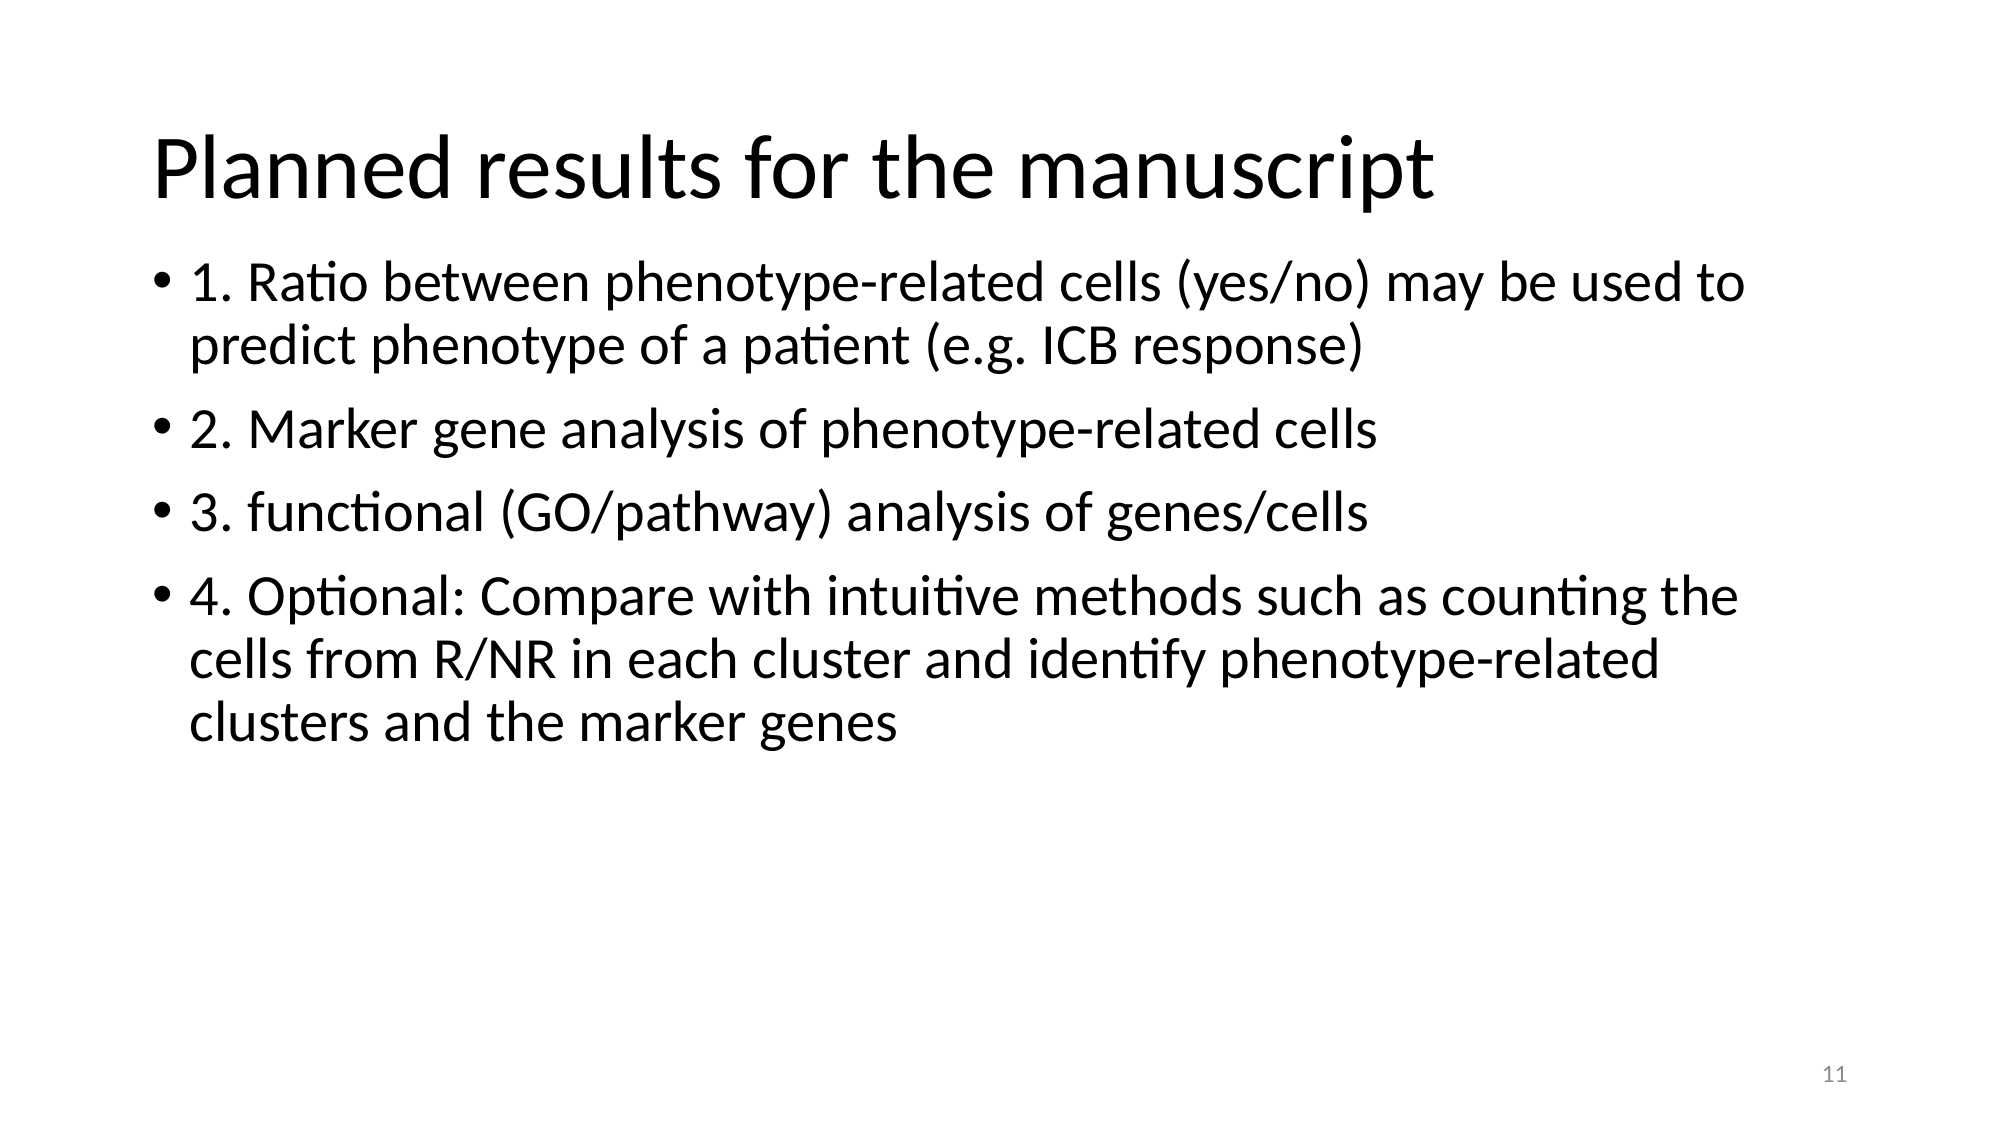

# Planned results for the manuscript
1. Ratio between phenotype-related cells (yes/no) may be used to predict phenotype of a patient (e.g. ICB response)
2. Marker gene analysis of phenotype-related cells
3. functional (GO/pathway) analysis of genes/cells
4. Optional: Compare with intuitive methods such as counting the cells from R/NR in each cluster and identify phenotype-related clusters and the marker genes

11